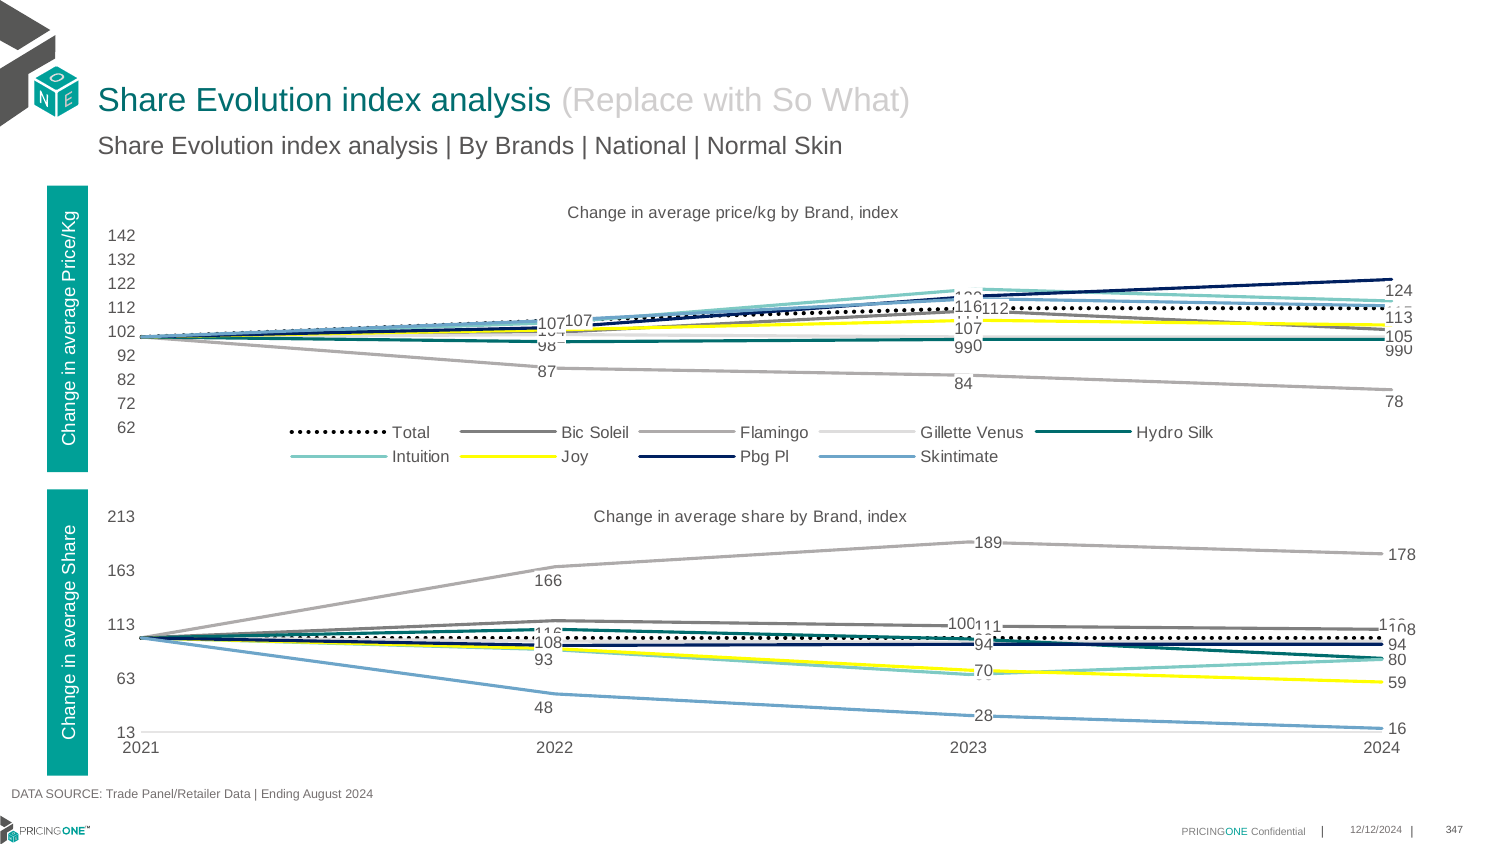

# Share Evolution index analysis (Replace with So What)
Share Evolution index analysis | By Brands | National | Normal Skin

### Chart: Change in average price/kg by Brand, index

| Category | Total | Bic Soleil | Flamingo | Gillette Venus | Hydro Silk | Intuition | Joy | Pbg Pl | Skintimate |
|---|---|---|---|---|---|---|---|---|---|
| 2021 | 100.0 | 100.0 | 100.0 | 100.0 | 100.0 | 100.0 | 100.0 | 100.0 | 100.0 |
| 2022 | 107.0 | 102.0 | 87.0 | 101.0 | 98.0 | 106.0 | 103.0 | 104.0 | 107.0 |
| 2023 | 112.0 | 111.0 | 84.0 | 100.0 | 99.0 | 120.0 | 107.0 | 117.0 | 116.0 |
| 2024 | 112.0 | 103.0 | 78.0 | 100.0 | 99.0 | 115.0 | 105.0 | 124.0 | 113.0 |
Change in average Price/Kg

### Chart: Change in average share by Brand, index

| Category | Total | Bic Soleil | Flamingo | Gillette Venus | Hydro Silk | Intuition | Joy | Pbg Pl | Skintimate |
|---|---|---|---|---|---|---|---|---|---|
| 2021 | 100.0 | 100.0 | 100.0 | 100.0 | 100.0 | 100.0 | 100.0 | 100.0 | 100.0 |
| 2022 | 100.0 | 116.0 | 166.0 | 97.0 | 108.0 | 89.0 | 90.0 | 93.0 | 48.0 |
| 2023 | 100.0 | 111.0 | 189.0 | 96.0 | 99.0 | 66.0 | 70.0 | 94.0 | 28.0 |
| 2024 | 100.0 | 108.0 | 178.0 | 97.0 | 81.0 | 80.0 | 59.0 | 94.0 | 16.0 |
Change in average Share
DATA SOURCE: Trade Panel/Retailer Data | Ending August 2024

12/12/2024
347